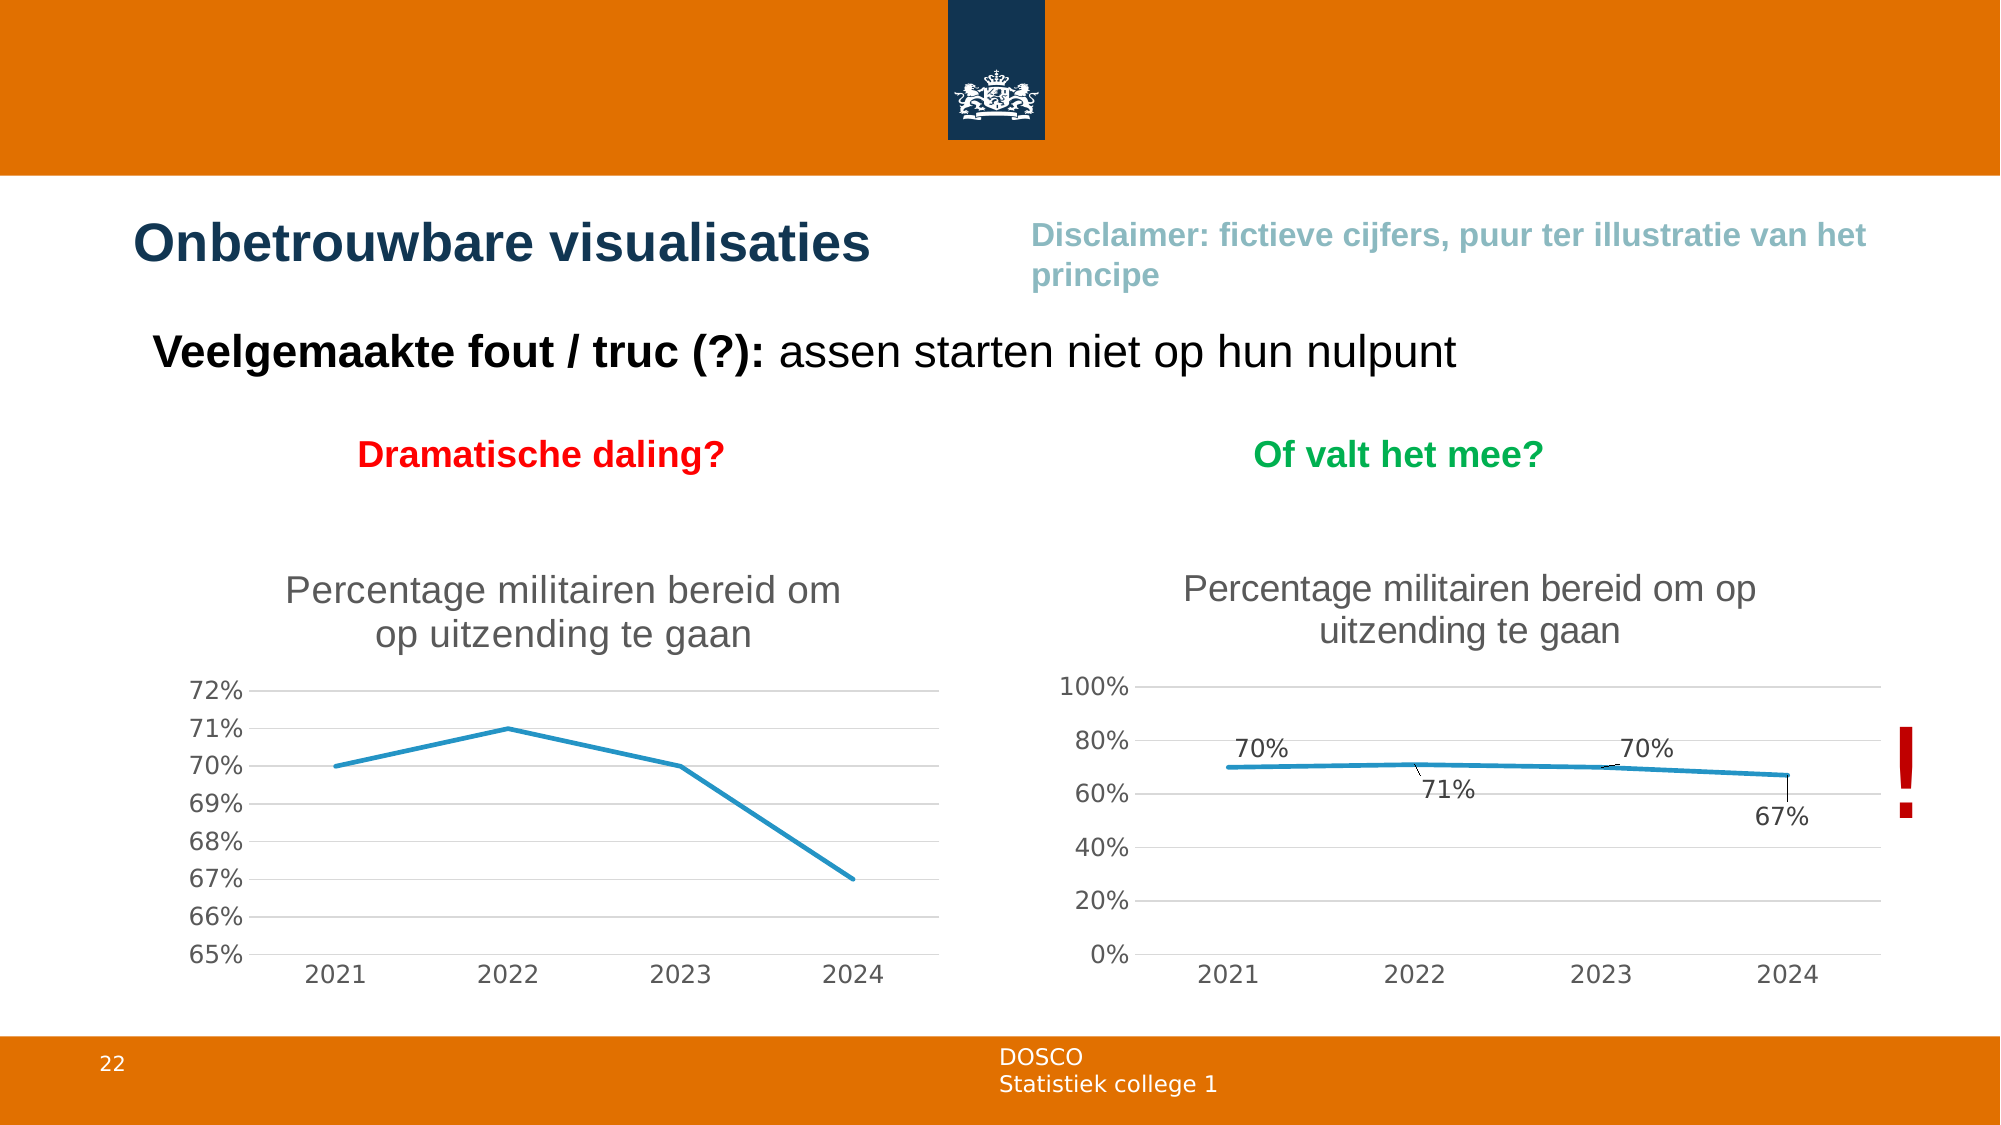

Disclaimer: fictieve cijfers, puur ter illustratie van het principe
# Onbetrouwbare visualisaties

Veelgemaakte fout / truc (?): assen starten niet op hun nulpunt
| Dramatische daling? | Of valt het mee? |
| --- | --- |

### Chart: Percentage militairen bereid om op uitzending te gaan

| Category | Series 1 |
|---|---|
| 2021 | 0.7 |
| 2022 | 0.71 |
| 2023 | 0.7 |
| 2024 | 0.67 |

### Chart: Percentage militairen bereid om op uitzending te gaan

| Category | Series 1 |
|---|---|
| 2021 | 0.7 |
| 2022 | 0.71 |
| 2023 | 0.7 |
| 2024 | 0.67 |
!